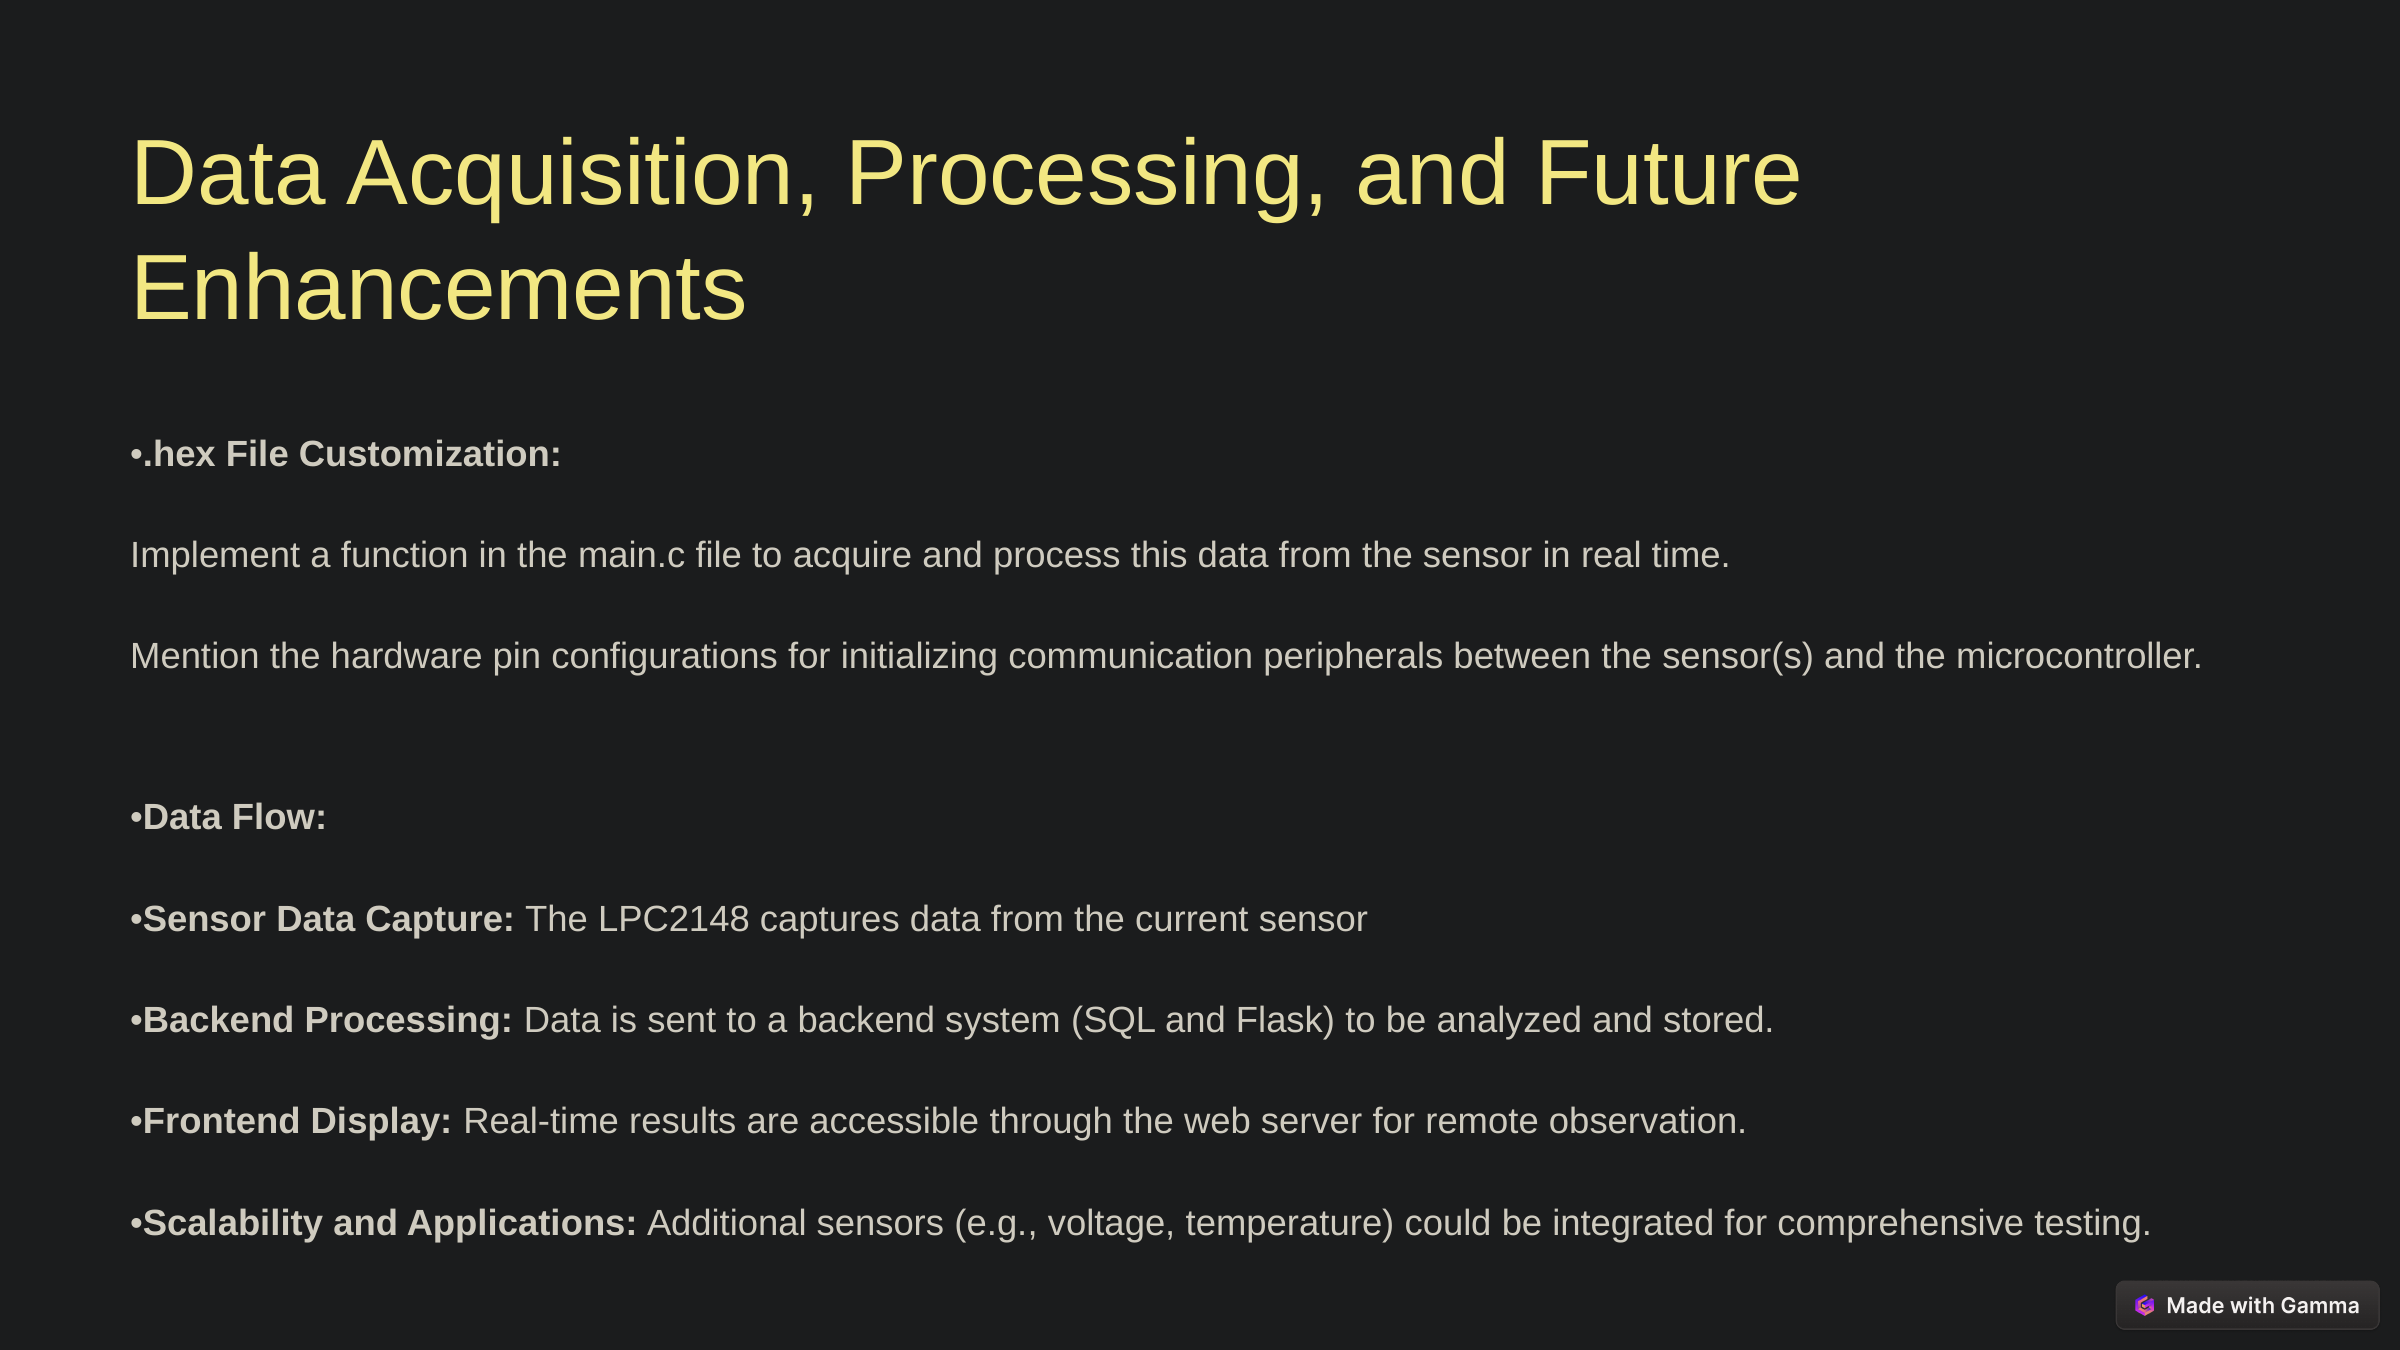

Data Acquisition, Processing, and Future Enhancements
•.hex File Customization:
Implement a function in the main.c file to acquire and process this data from the sensor in real time.
Mention the hardware pin configurations for initializing communication peripherals between the sensor(s) and the microcontroller.
•Data Flow:
•Sensor Data Capture: The LPC2148 captures data from the current sensor
•Backend Processing: Data is sent to a backend system (SQL and Flask) to be analyzed and stored.
•Frontend Display: Real-time results are accessible through the web server for remote observation.
•Scalability and Applications: Additional sensors (e.g., voltage, temperature) could be integrated for comprehensive testing.